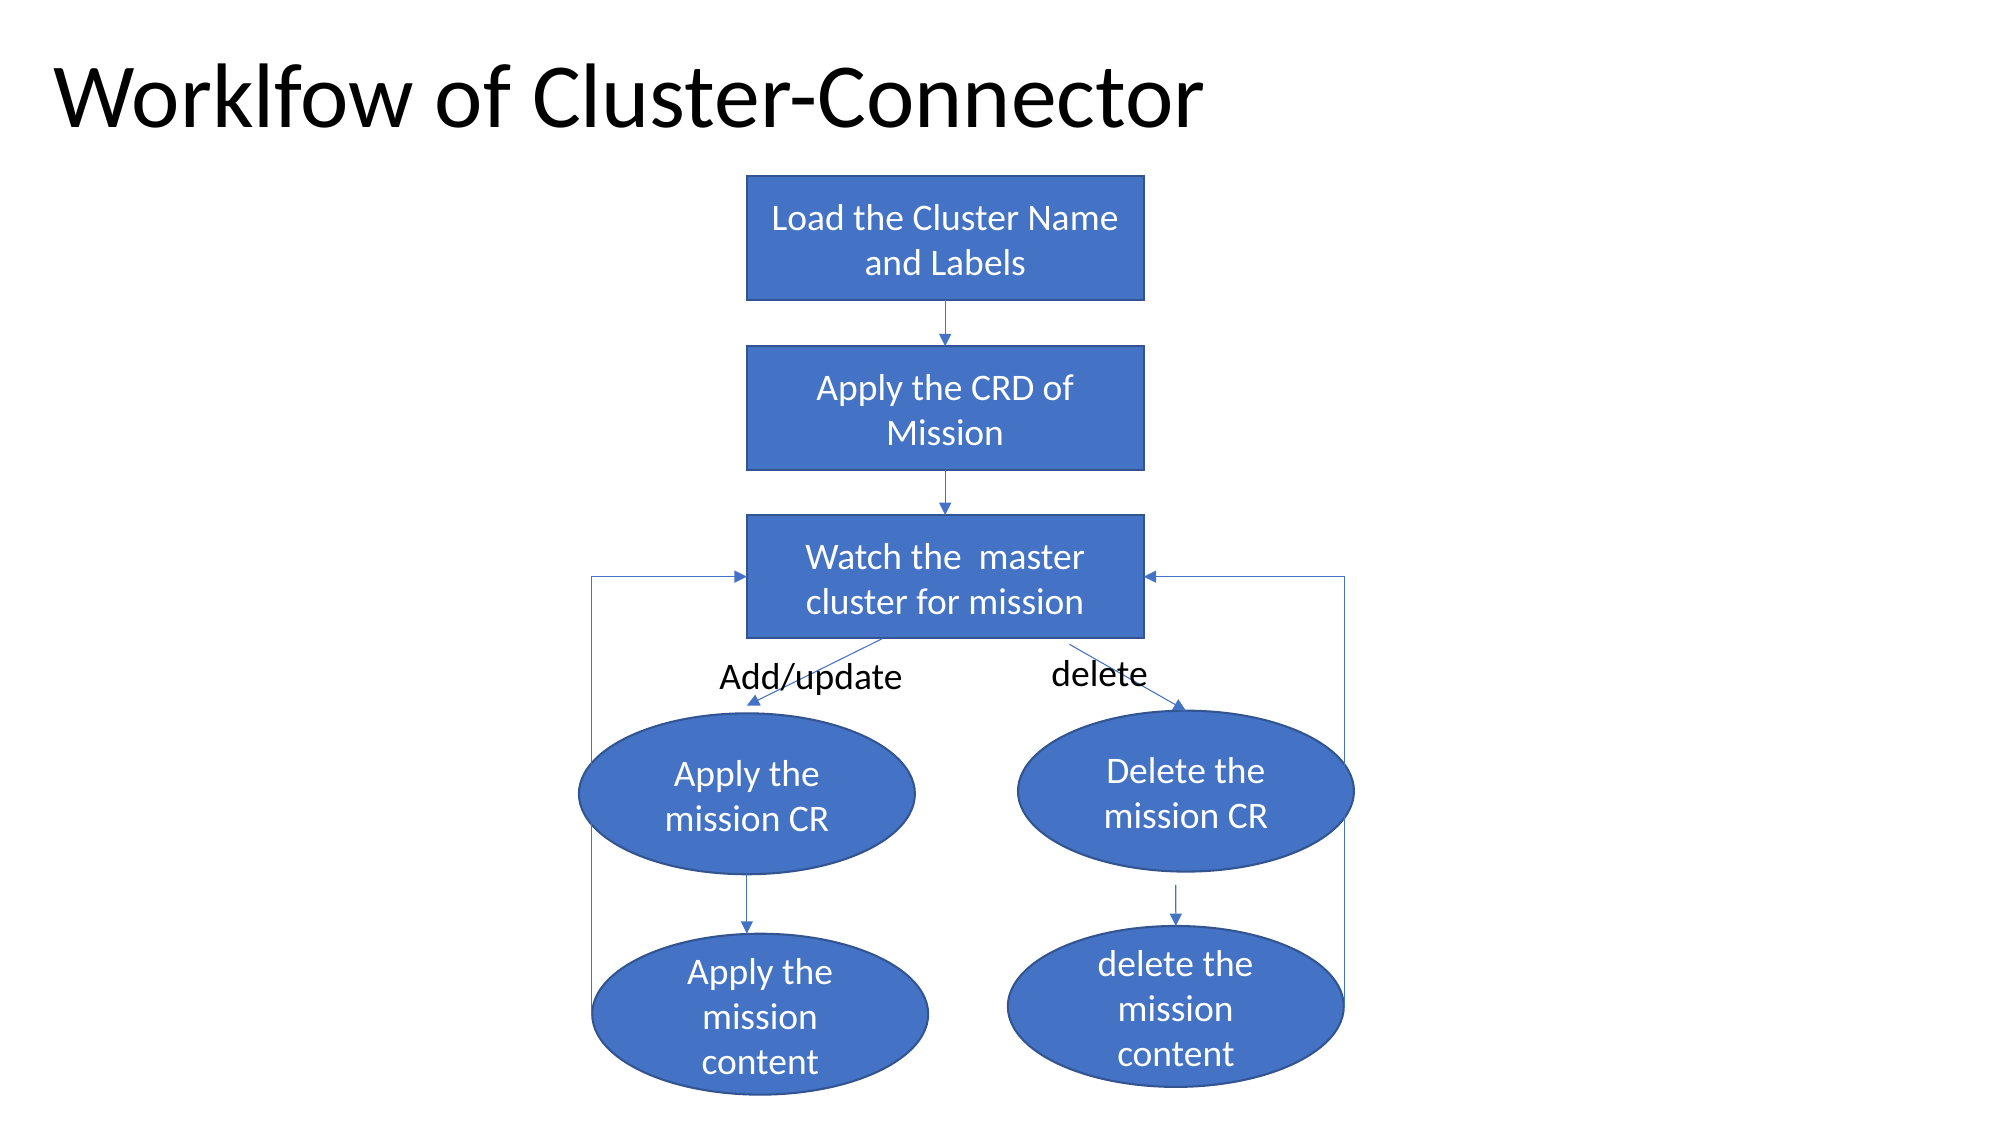

# Worklfow of Cluster-Connector
Load the Cluster Name and Labels
Apply the CRD of Mission
Watch the  master cluster for mission
delete
Add/update
Delete the mission CR
Apply the mission CR
delete the mission content
Apply the mission content